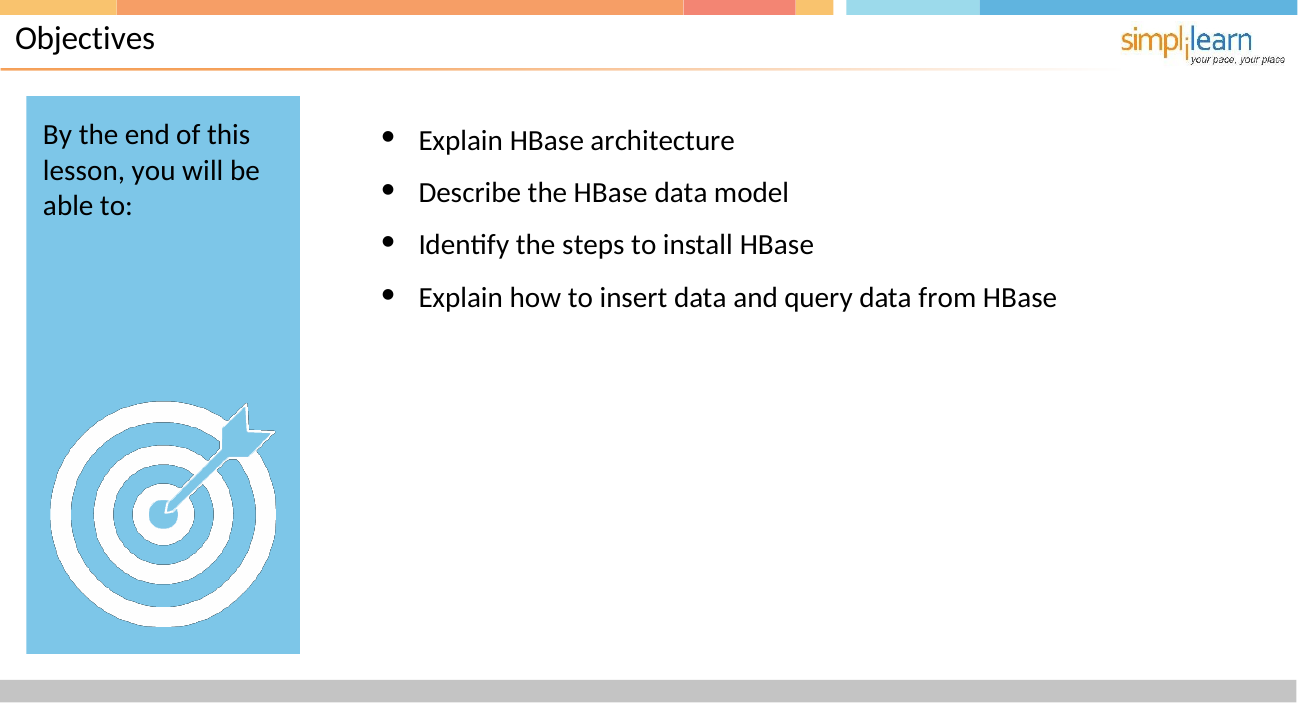

# Objectives

By the end of this lesson, you will be able to:
Explain HBase architecture
Describe the HBase data model
Identify the steps to install HBase
Explain how to insert data and query data from HBase